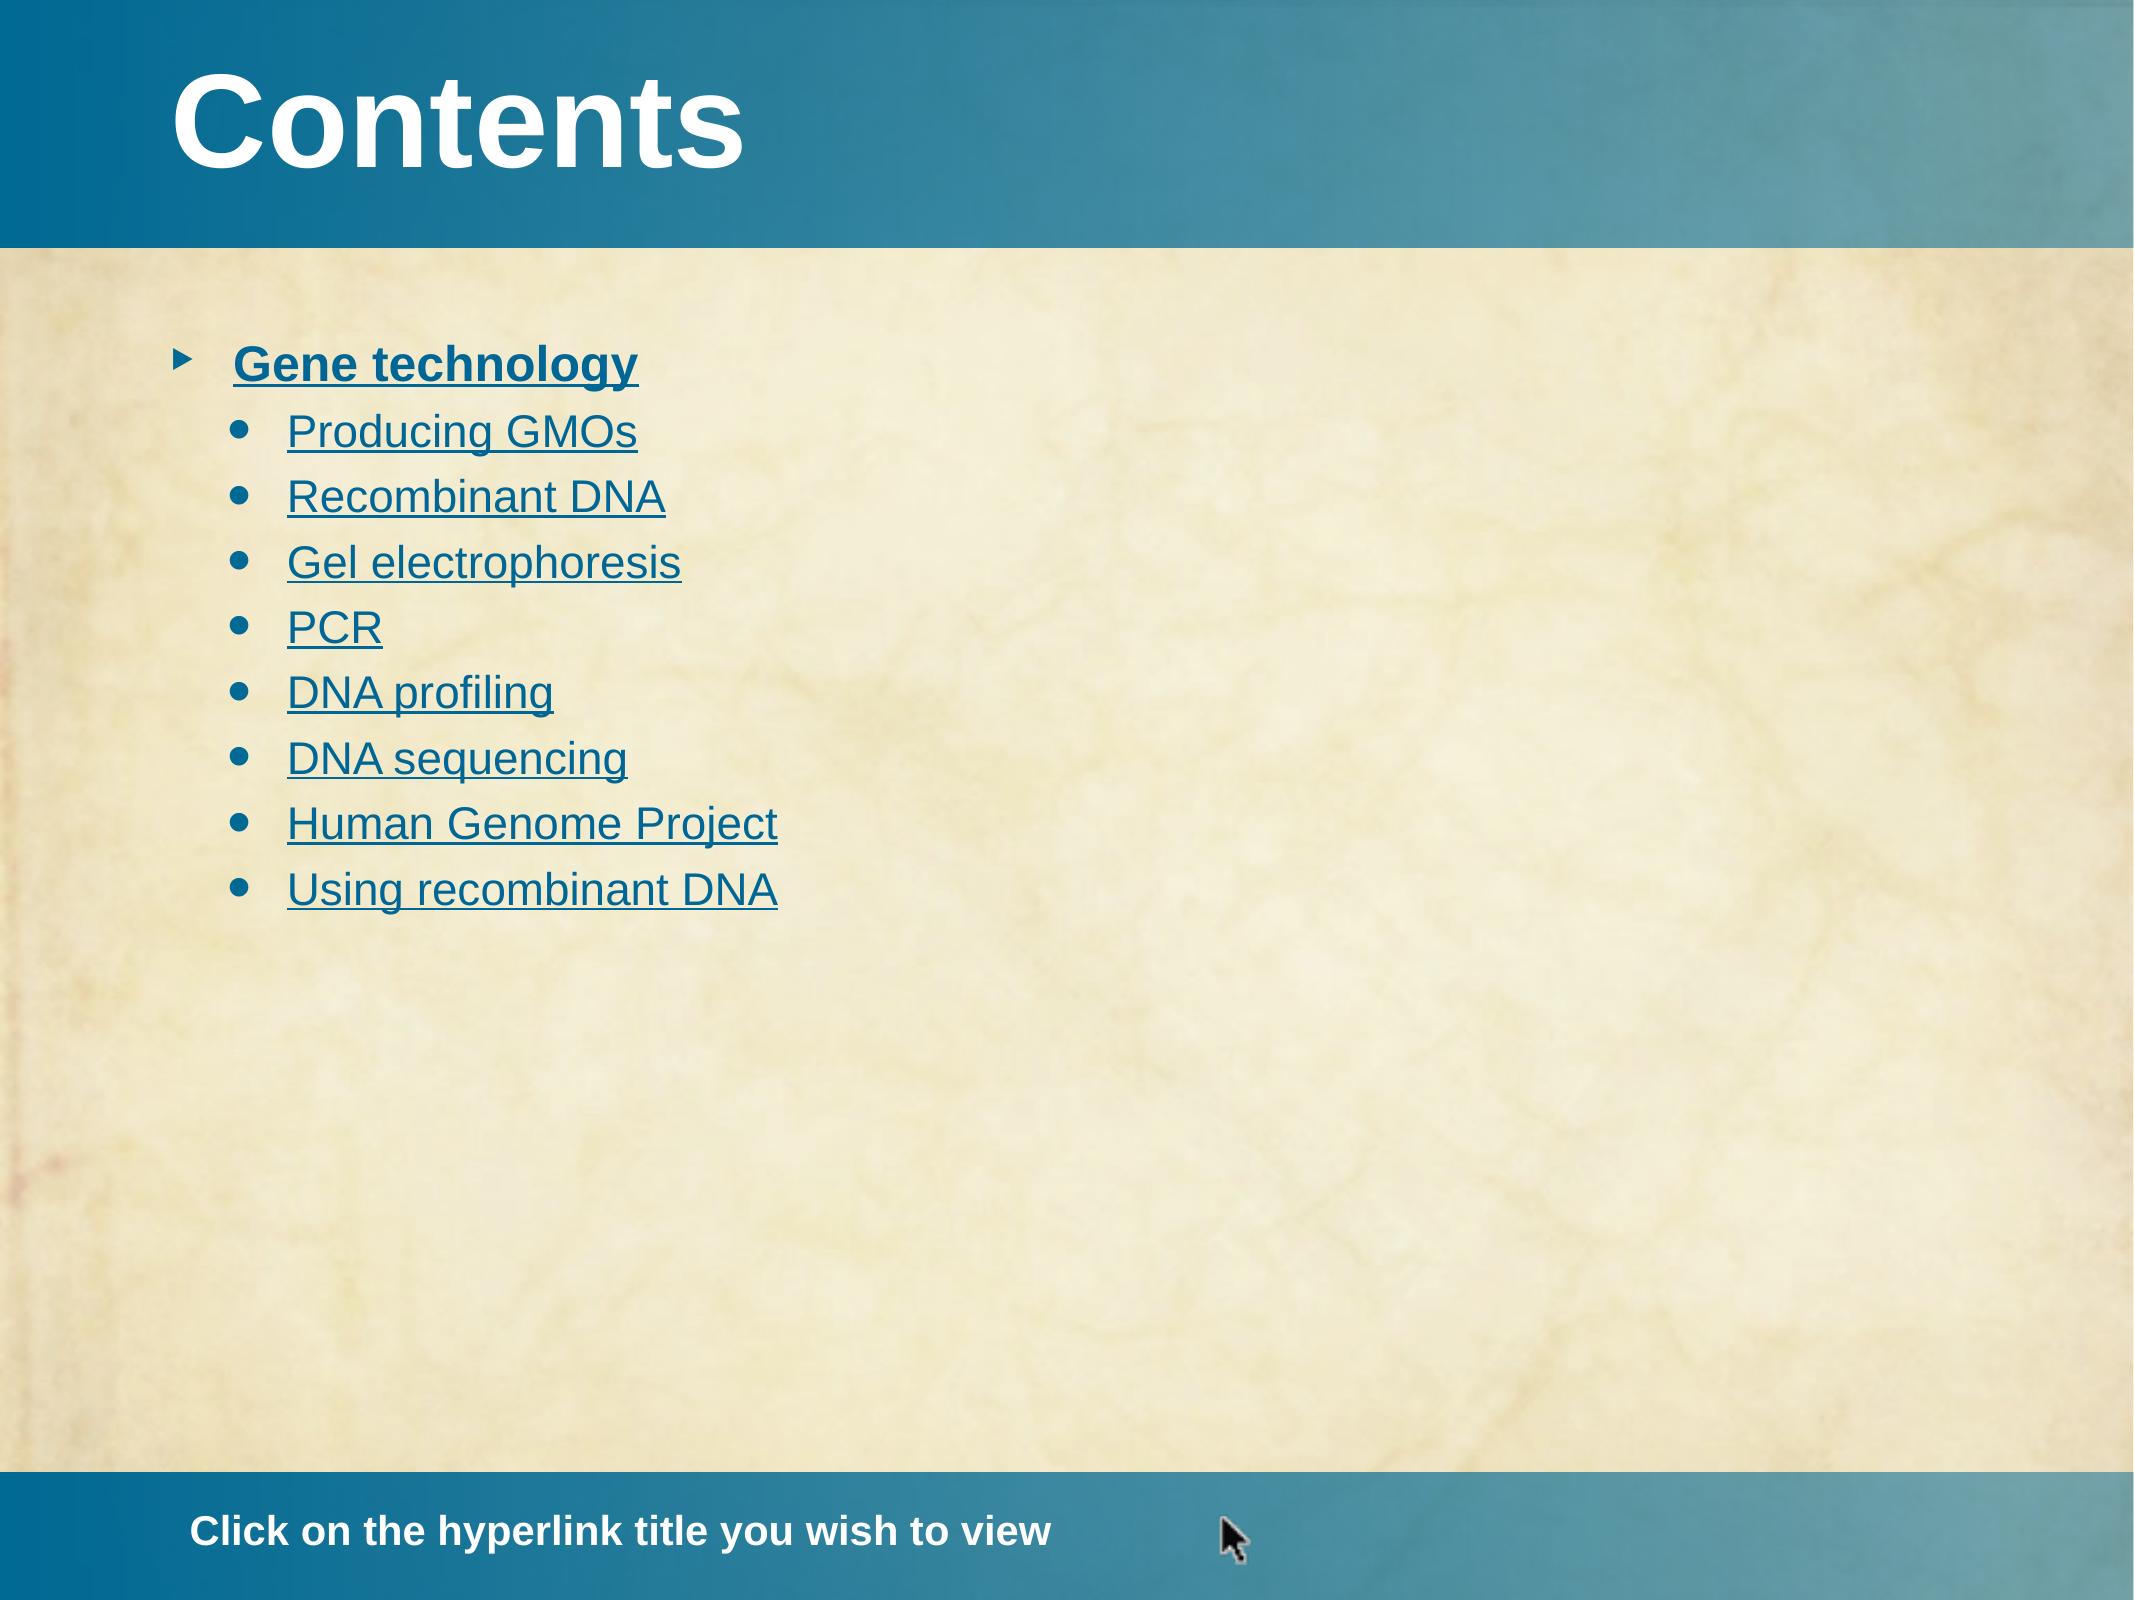

Gene technology
Producing GMOs
Recombinant DNA
Gel electrophoresis
PCR
DNA profiling
DNA sequencing
Human Genome Project
Using recombinant DNA